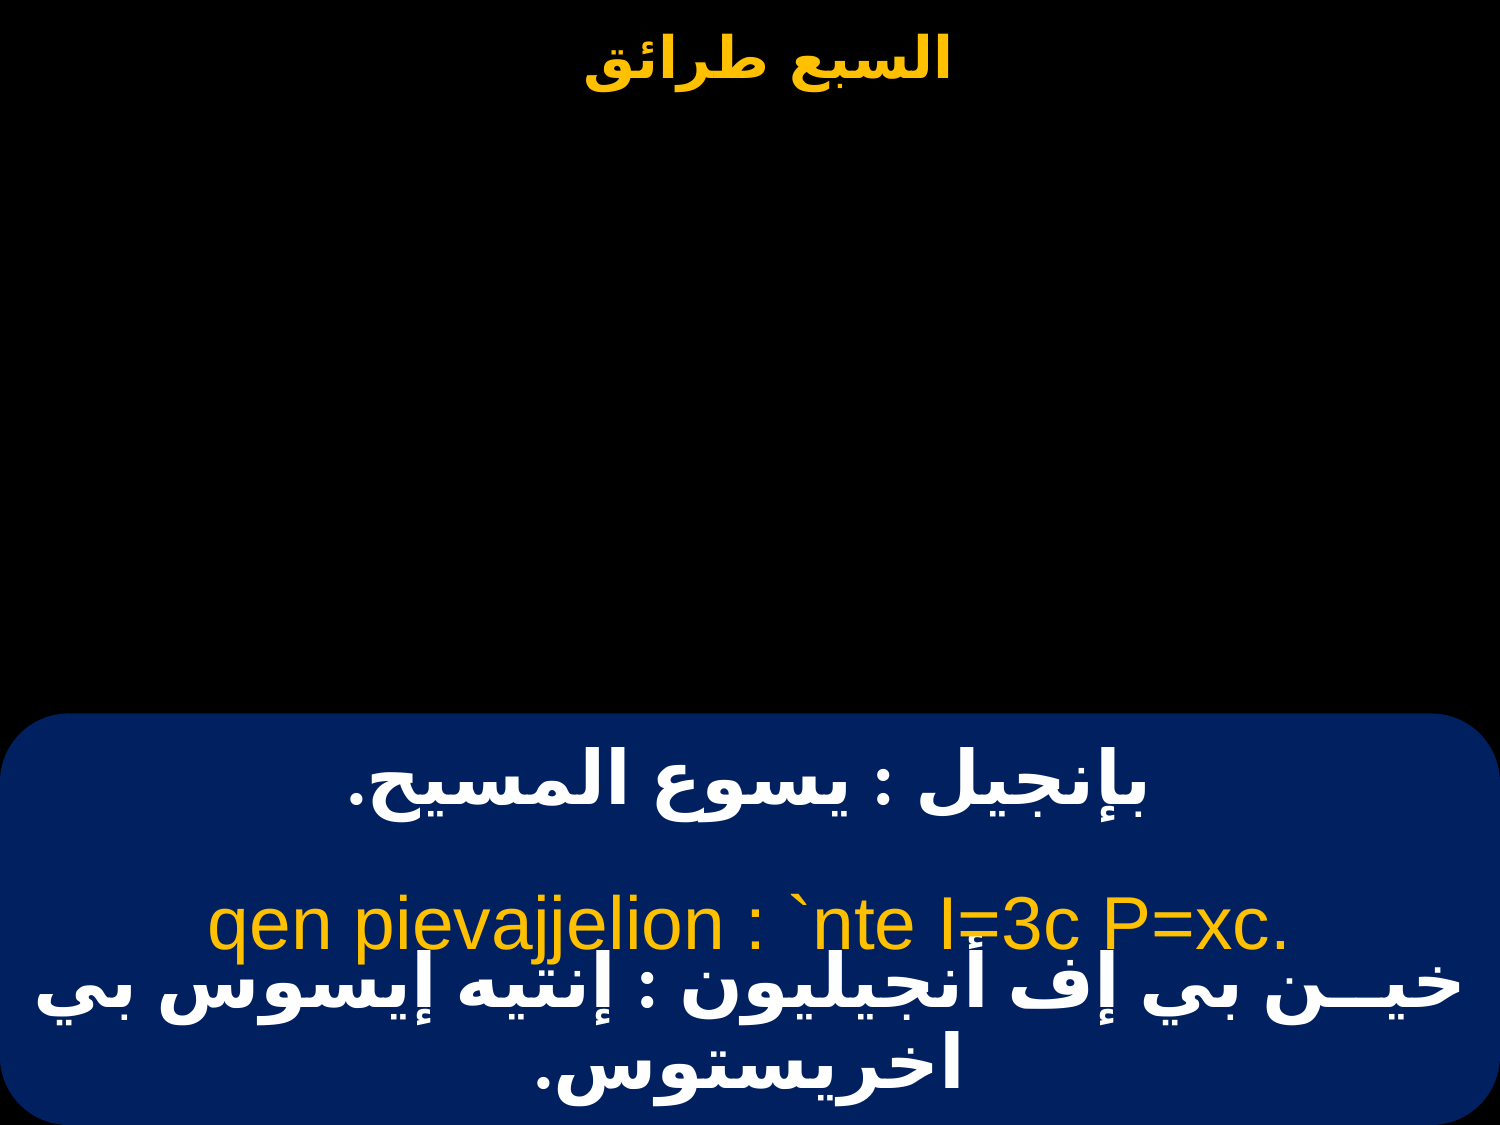

# بإنجيل : يسوع المسيح.
qen pievajjelion : `nte I=3c P=xc.
خيــن بي إف أنجيليون : إنتيه إيسوس بي اخريستوس.